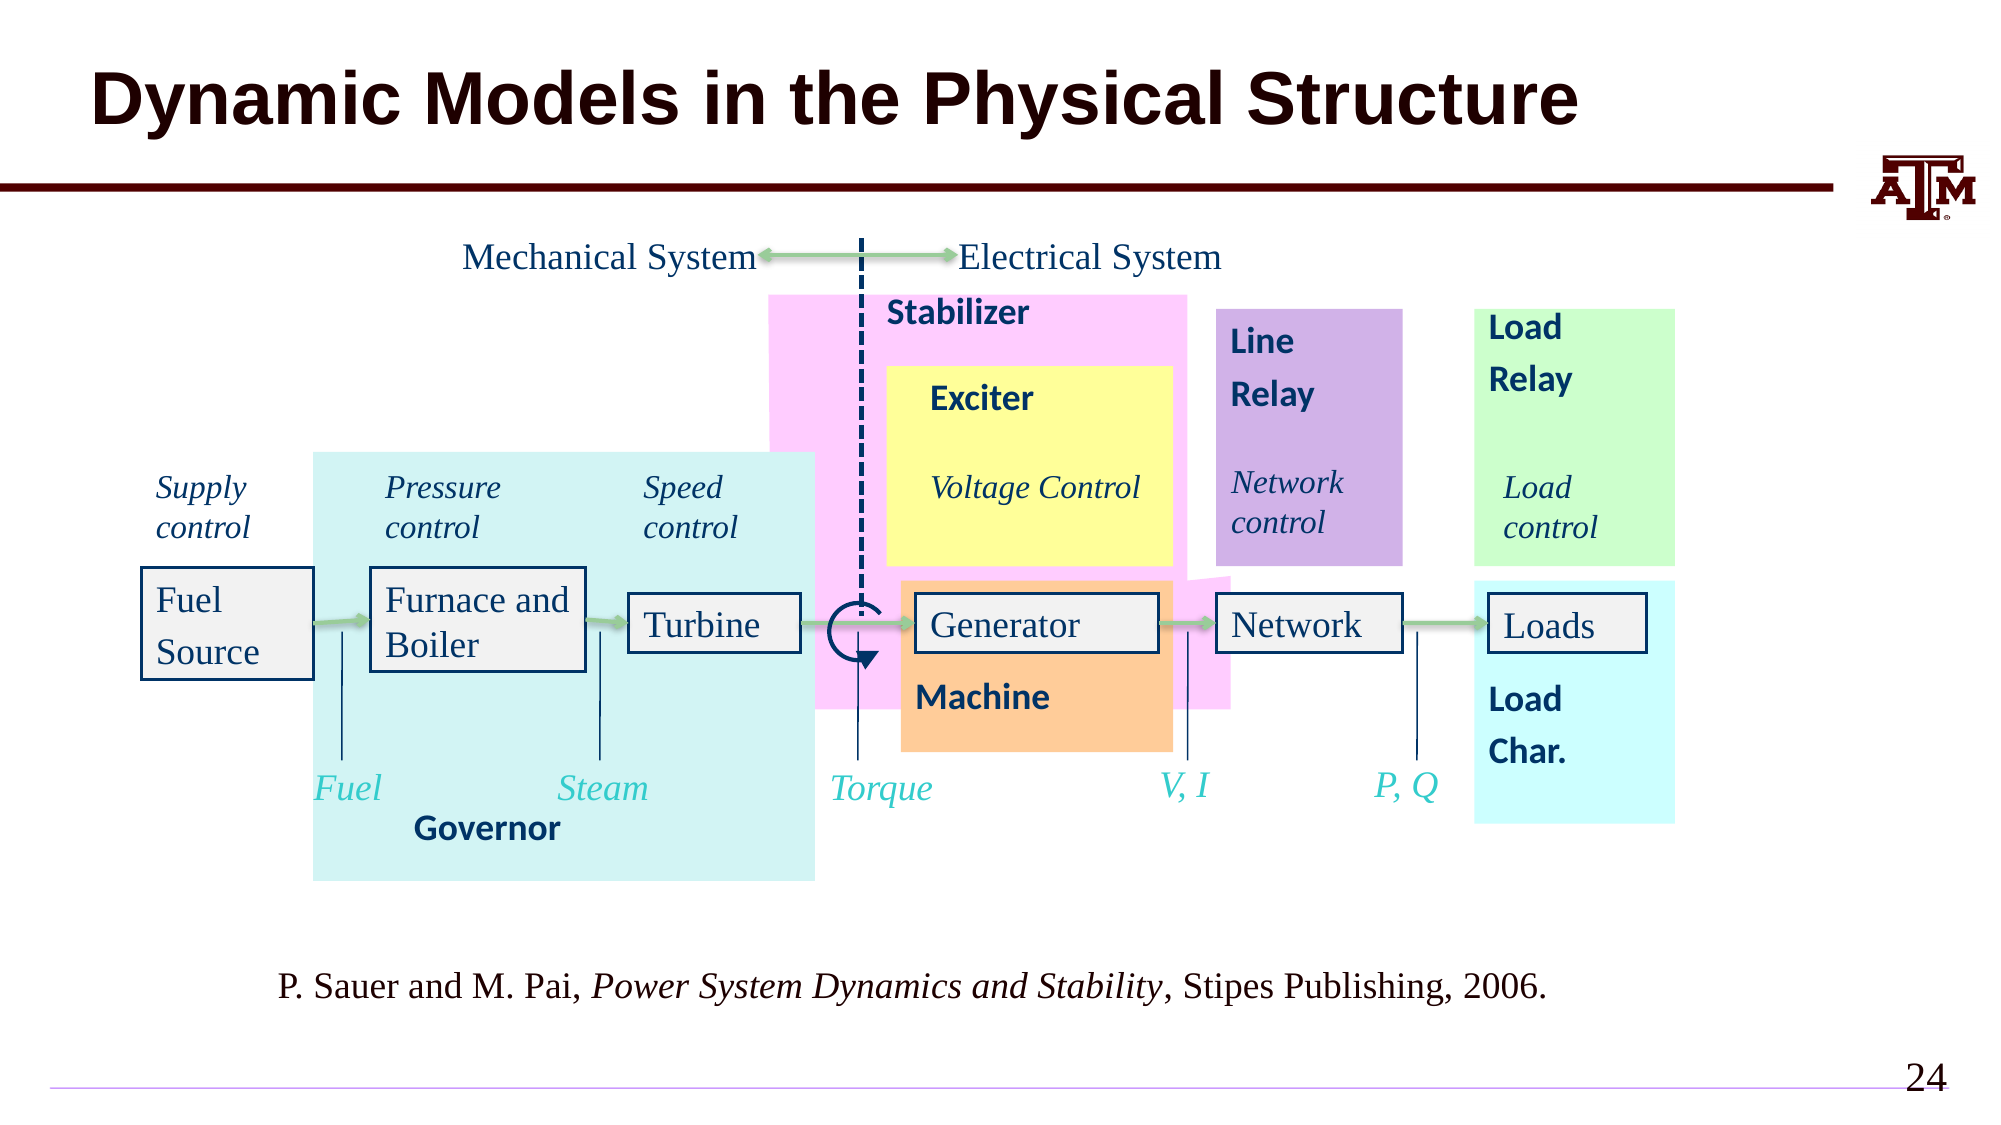

# Dynamic Models in the Physical Structure
Mechanical System
Electrical System
Stabilizer

Load
Relay

Line
Relay

Exciter

Network control
Supply control
Pressure control
Speed control
Voltage Control
Load control
Fuel
Source
Furnace and Boiler

Turbine
Generator
Network
Loads

Machine
Load
Char.
V, I
P, Q
Fuel
Steam
Torque
Governor
    P. Sauer and M. Pai, Power System Dynamics and Stability, Stipes Publishing, 2006.
24